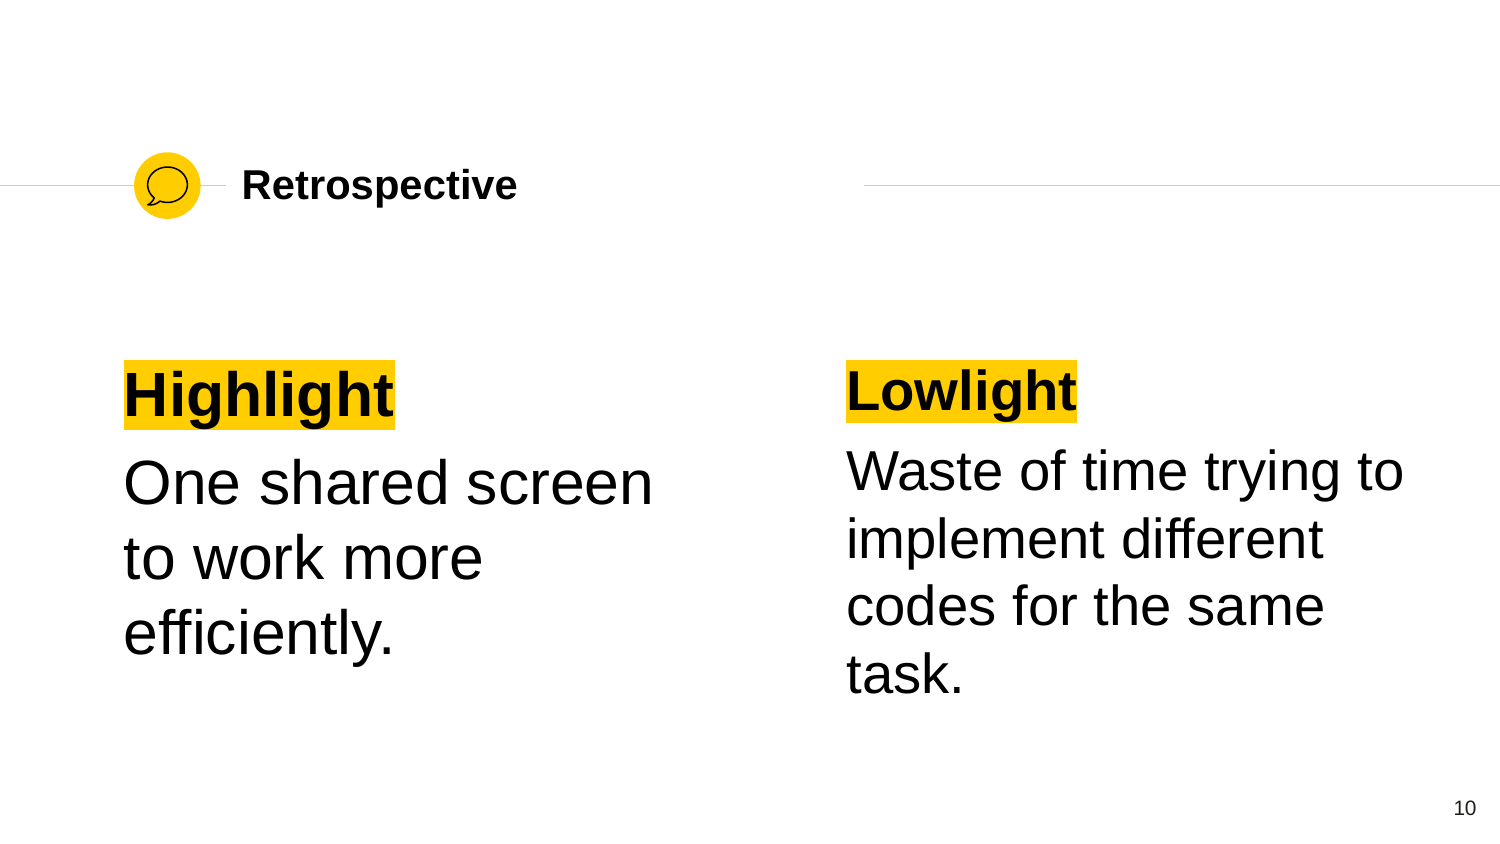

# Retrospective

Highlight
One shared screen to work more efficiently.

Lowlight
Waste of time trying to implement different codes for the same task.
10